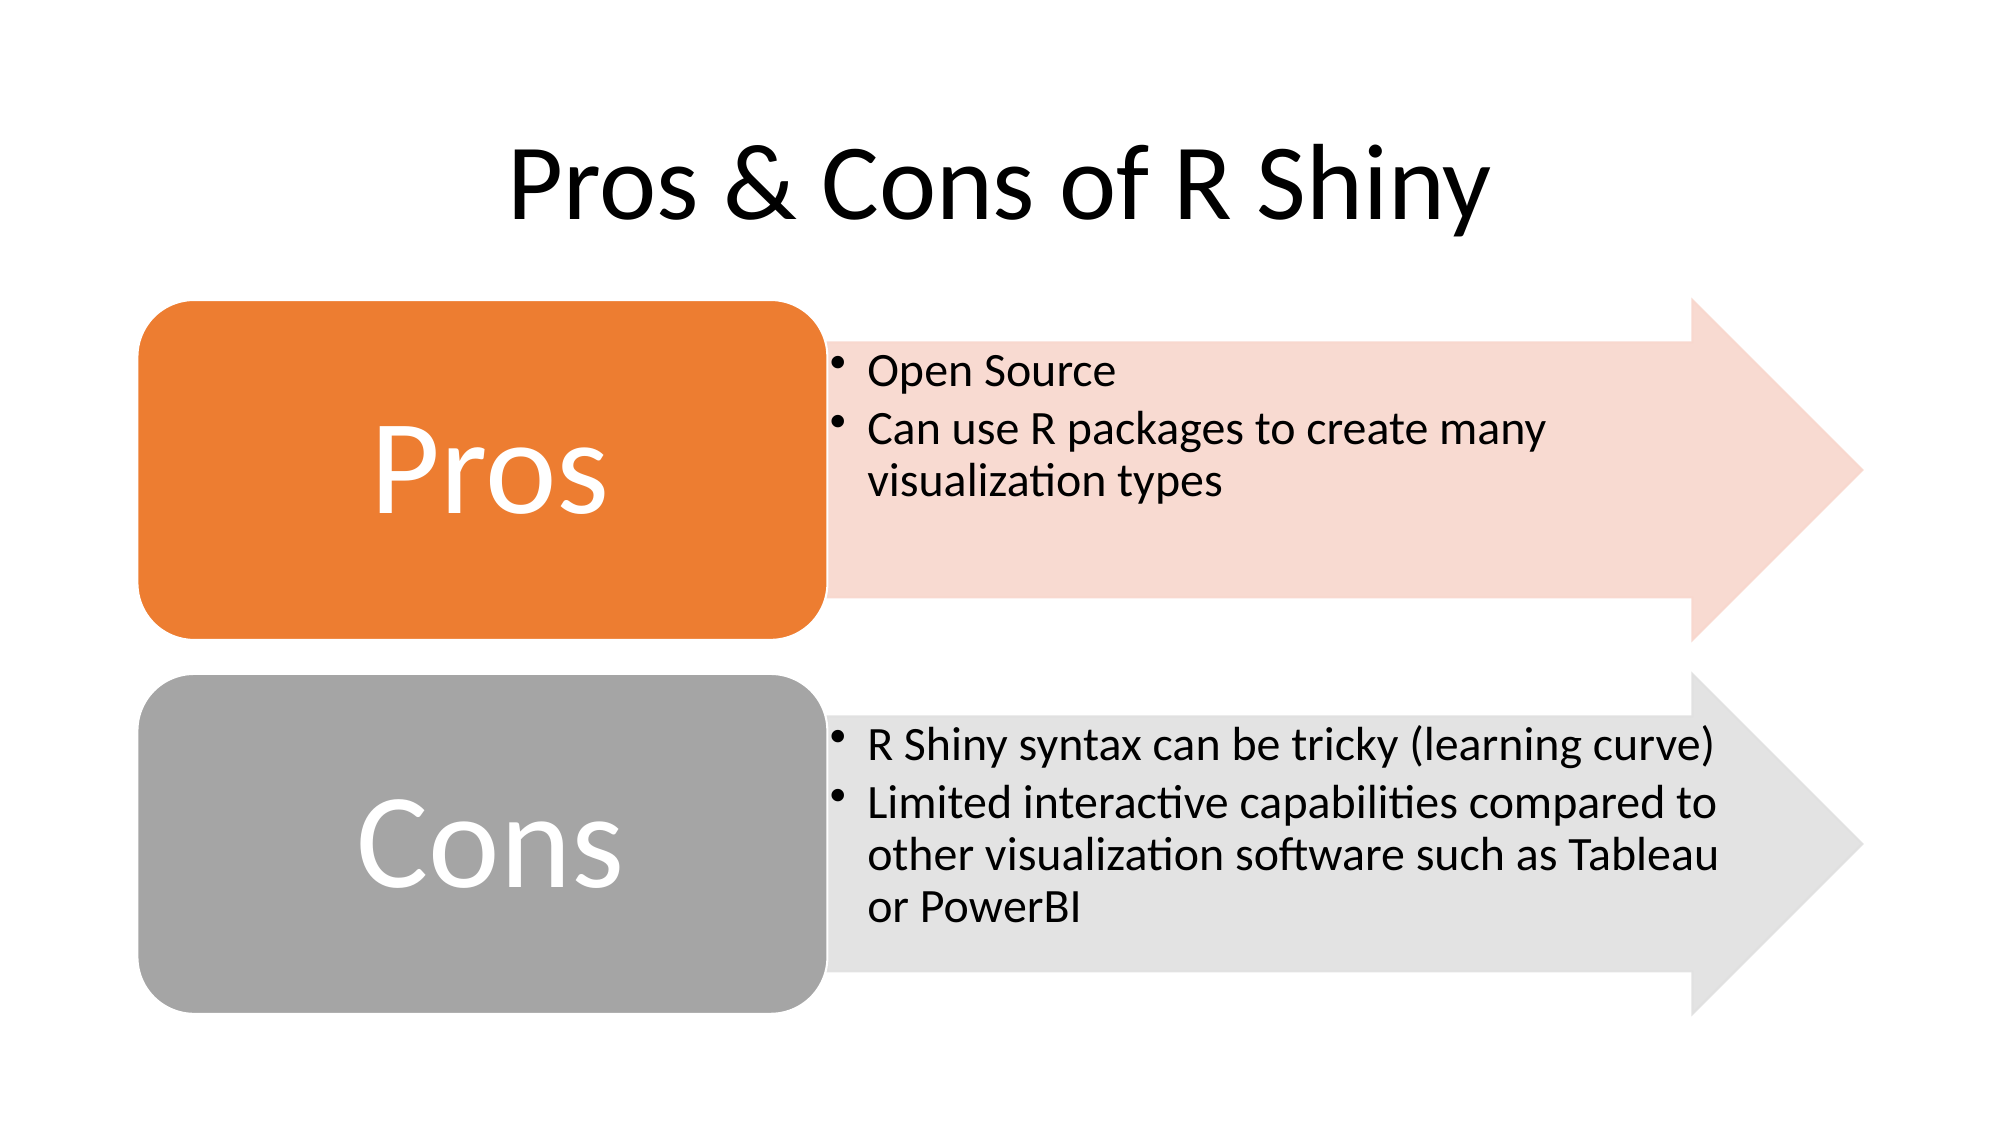

# Pros & Cons of R Shiny
Open Source
Can use R packages to create many visualization types
Pros
R Shiny syntax can be tricky (learning curve)
Limited interactive capabilities compared to other visualization software such as Tableau or PowerBI
Cons